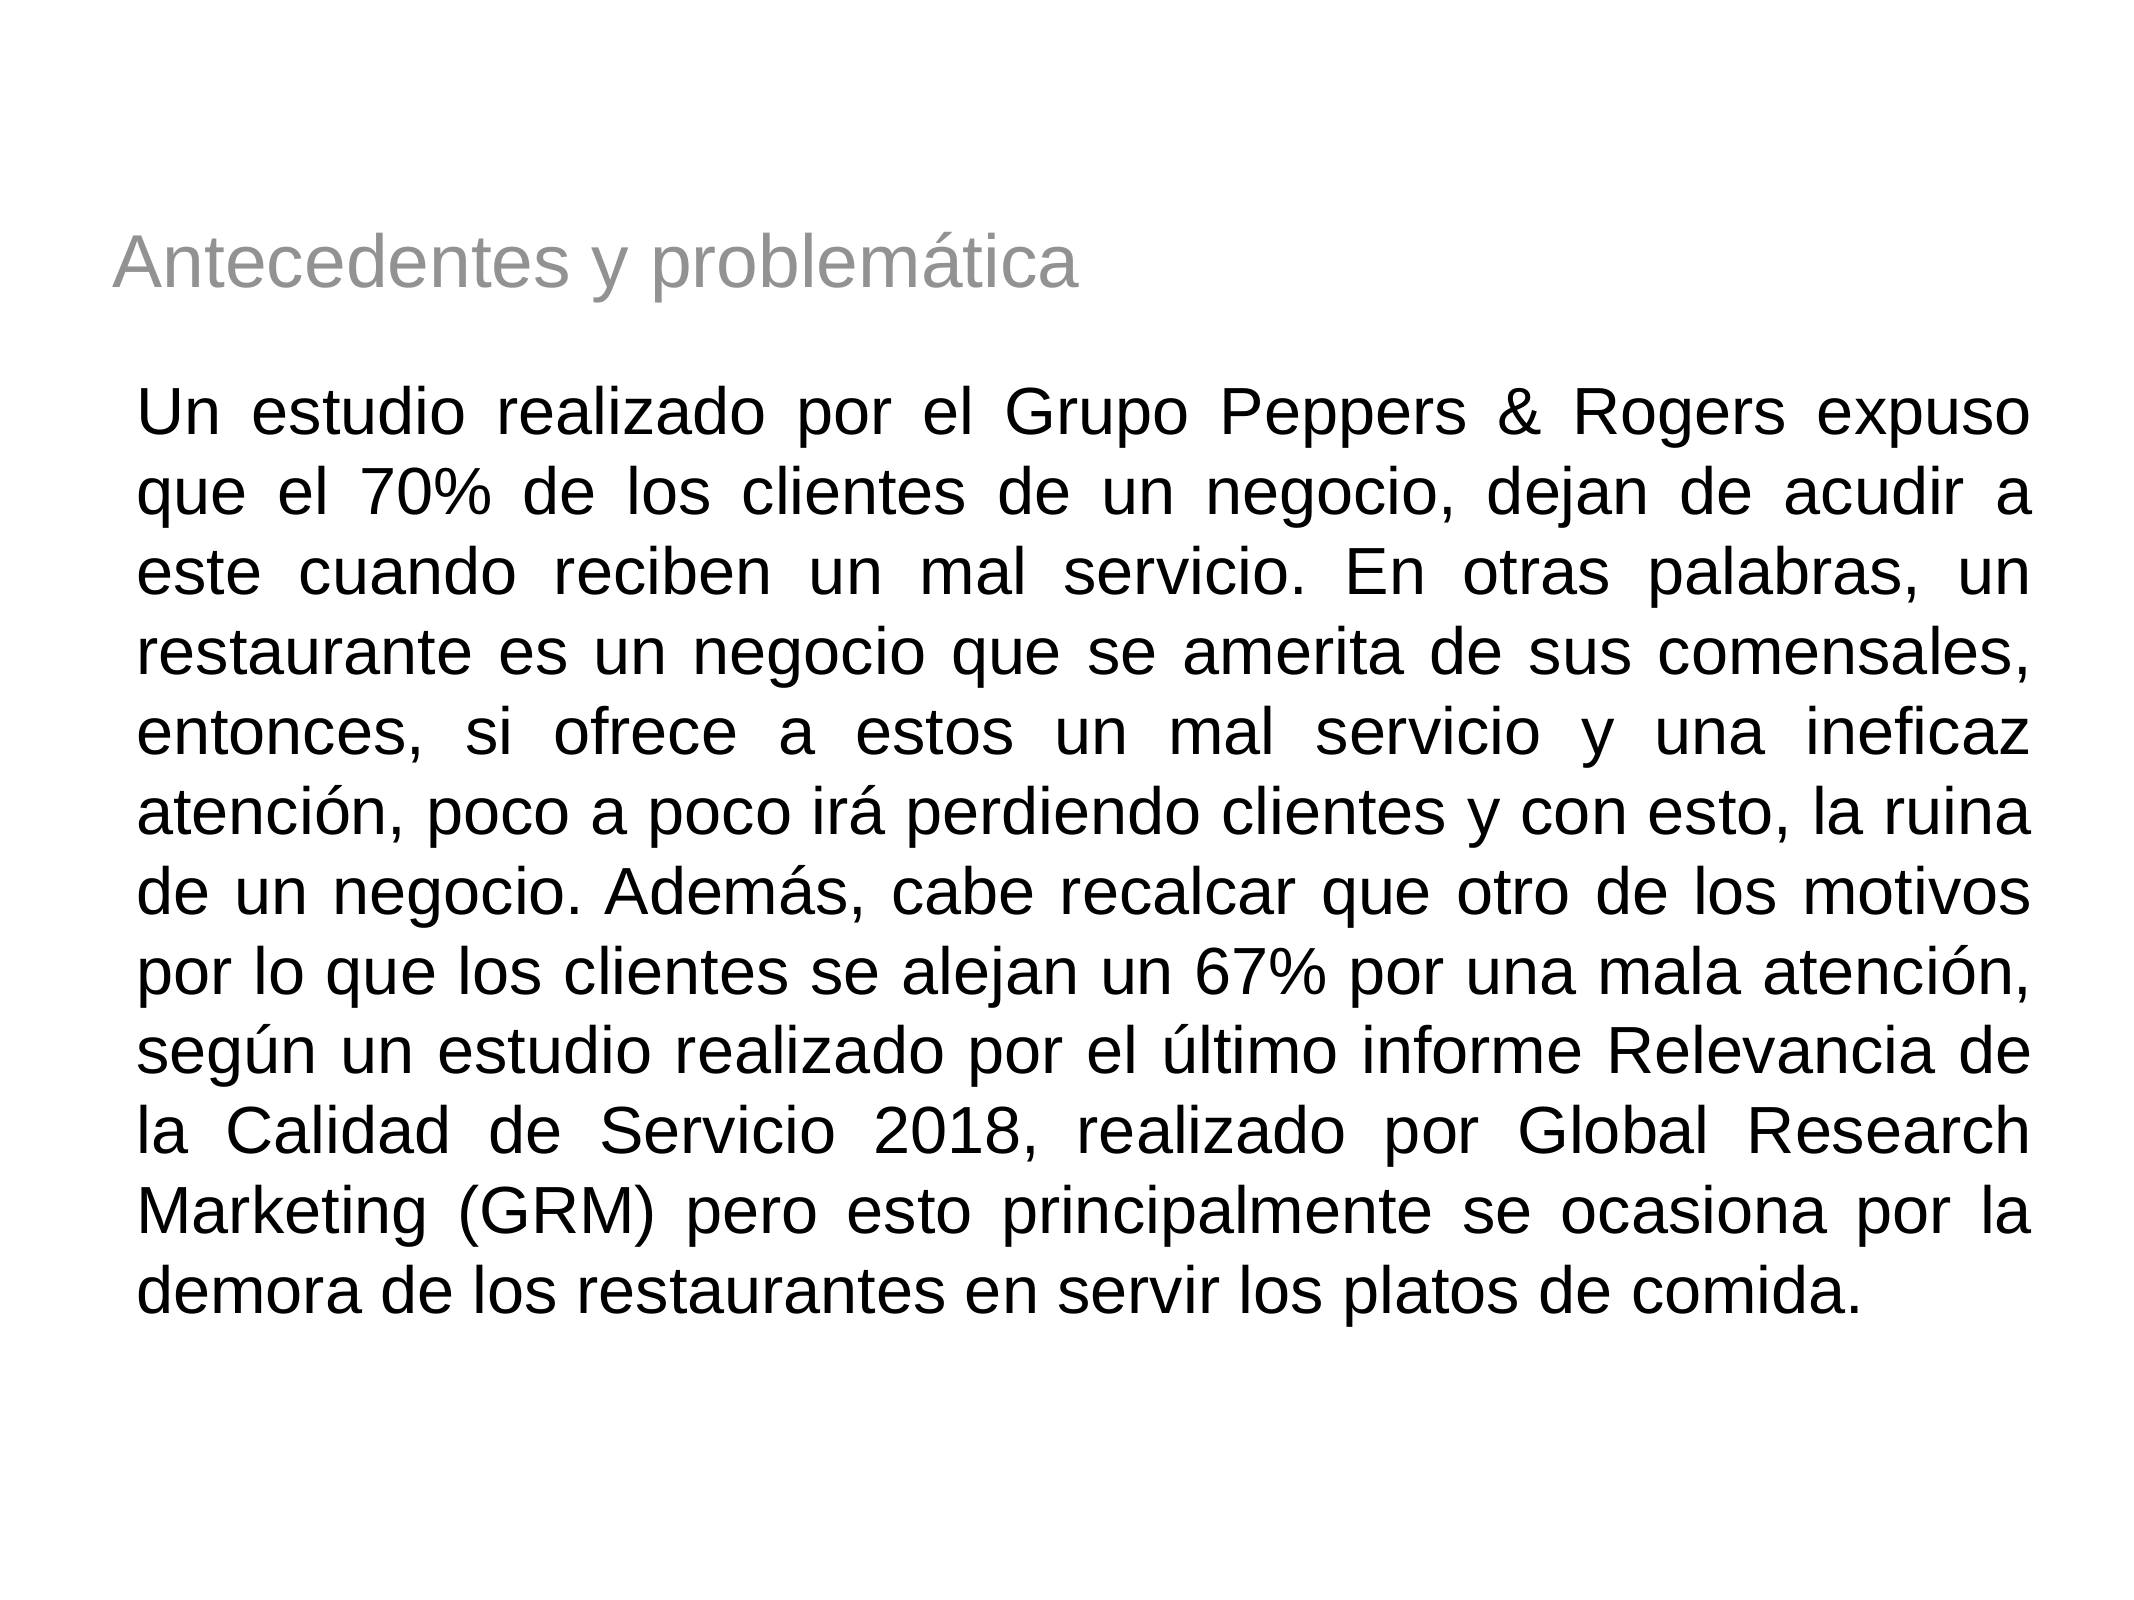

Antecedentes y problemática
Un estudio realizado por el Grupo Peppers & Rogers expuso que el 70% de los clientes de un negocio, dejan de acudir a este cuando reciben un mal servicio. En otras palabras, un restaurante es un negocio que se amerita de sus comensales, entonces, si ofrece a estos un mal servicio y una ineficaz atención, poco a poco irá perdiendo clientes y con esto, la ruina de un negocio. Además, cabe recalcar que otro de los motivos por lo que los clientes se alejan un 67% por una mala atención, según un estudio realizado por el último informe Relevancia de la Calidad de Servicio 2018, realizado por Global Research Marketing (GRM) pero esto principalmente se ocasiona por la demora de los restaurantes en servir los platos de comida.